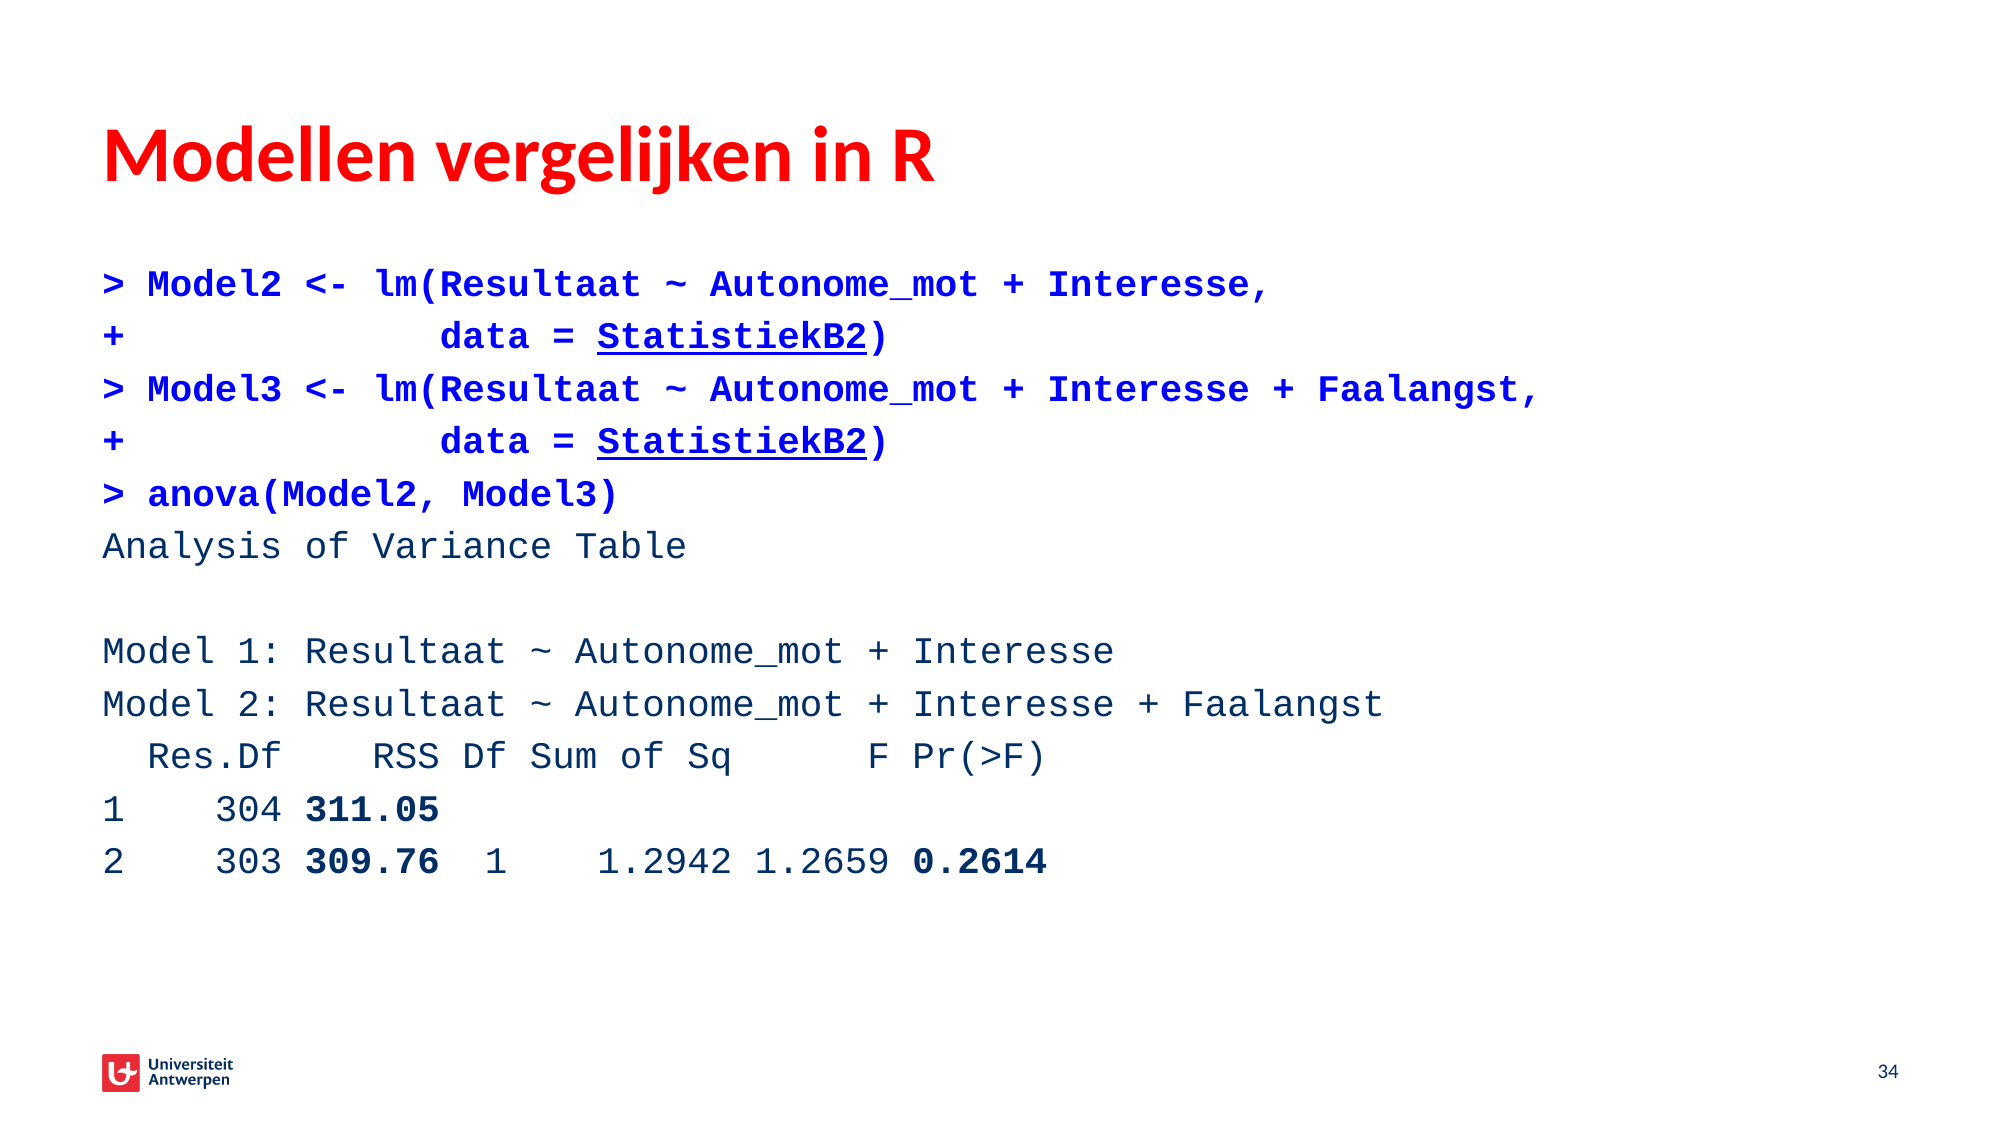

# Modellen vergelijken in R
> Model2 <- lm(Resultaat ~ Autonome_mot + Interesse,
+              data = StatistiekB2)
> Model3 <- lm(Resultaat ~ Autonome_mot + Interesse + Faalangst,
+              data = StatistiekB2)
> anova(Model2, Model3)
Analysis of Variance Table

Model 1: Resultaat ~ Autonome_mot + Interesse
Model 2: Resultaat ~ Autonome_mot + Interesse + Faalangst
  Res.Df    RSS Df Sum of Sq      F Pr(>F)
1    304 311.05
2    303 309.76  1    1.2942 1.2659 0.2614

34